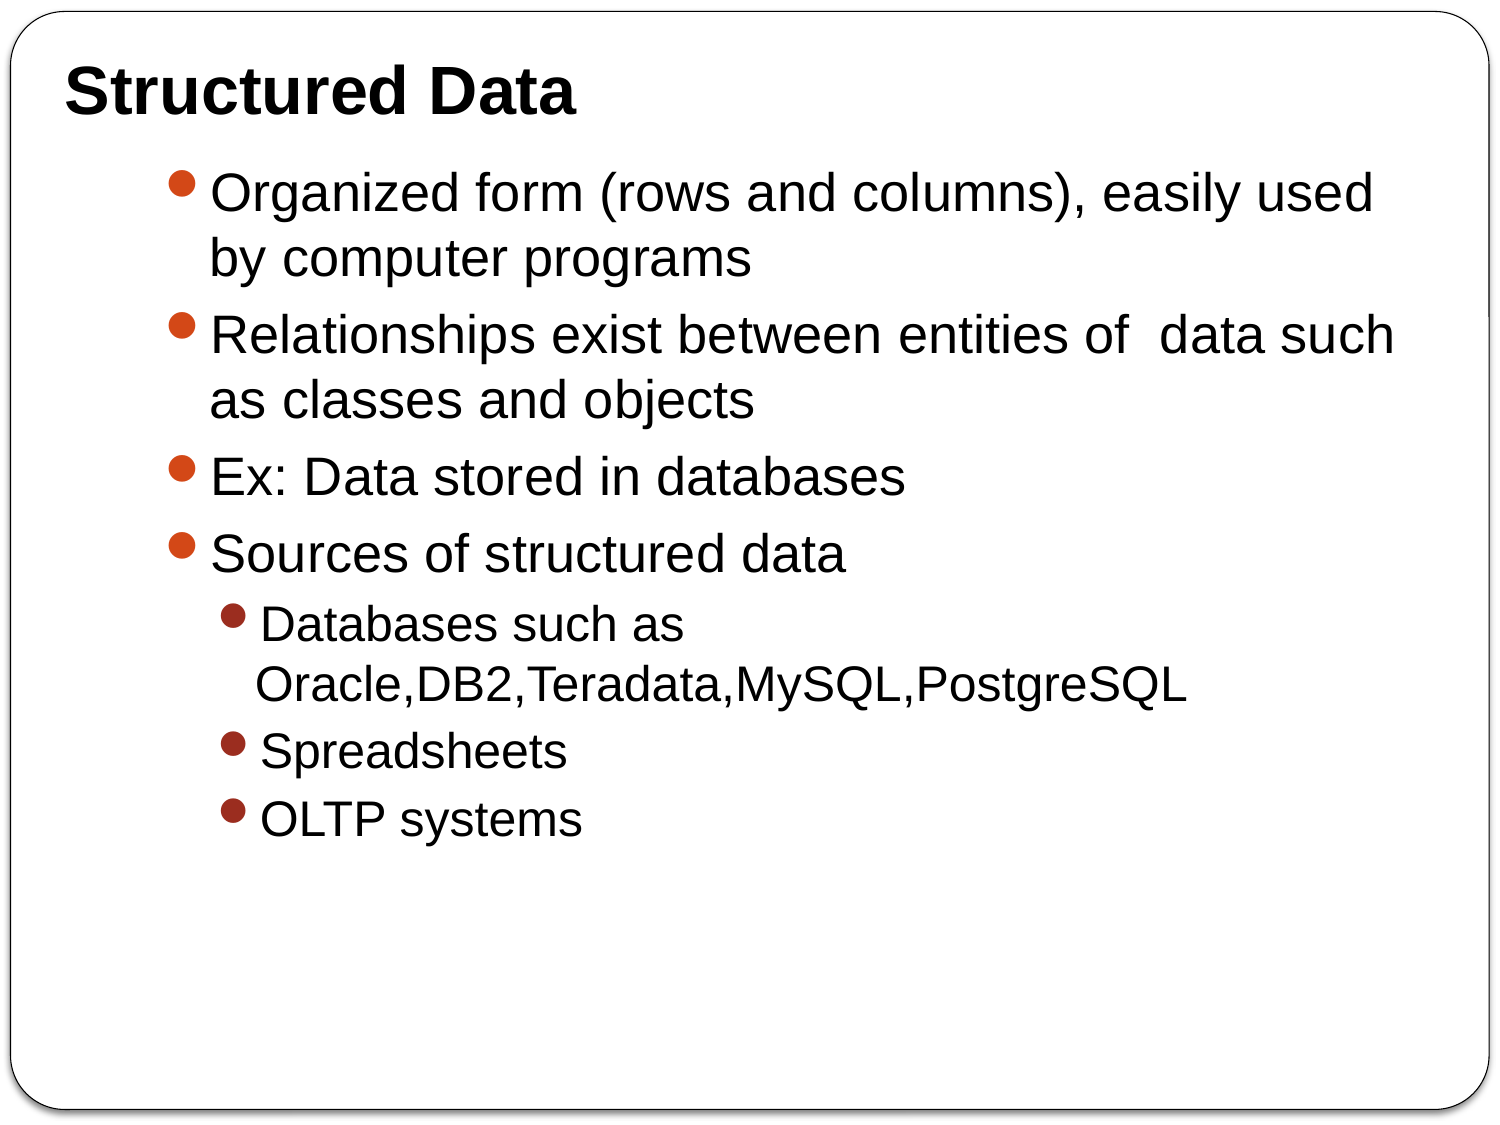

# Structured Data
Organized form (rows and columns), easily used by computer programs
Relationships exist between entities of  data such as classes and objects
Ex: Data stored in databases
Sources of structured data
Databases such as Oracle,DB2,Teradata,MySQL,PostgreSQL
Spreadsheets
OLTP systems